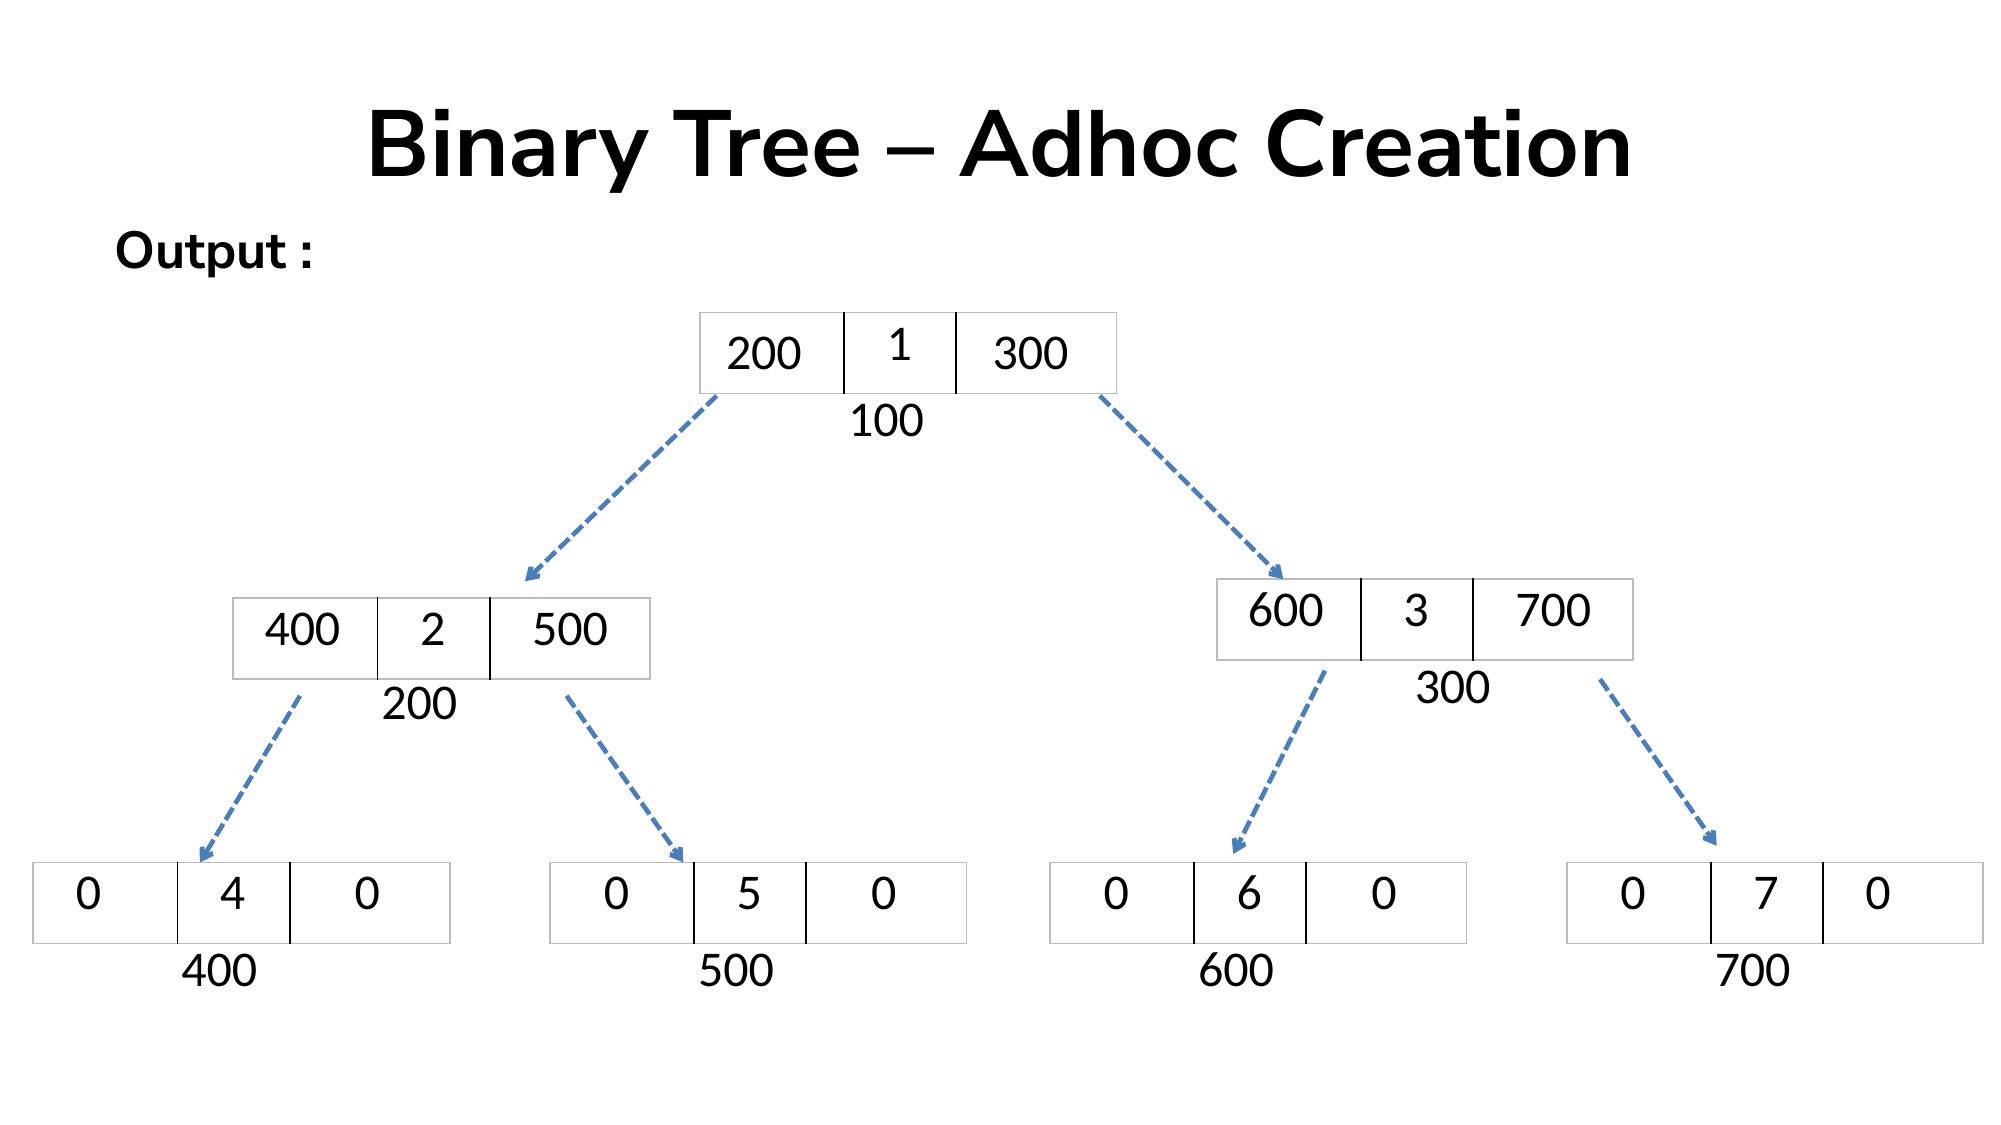

# Binary Tree – Adhoc Creation
Output :
|  | 1 |  |
| --- | --- | --- |
 200                 300
100
| 600 | 3 | 700 |
| --- | --- | --- |
| 400 | 2 | 500 |
| --- | --- | --- |
300
200
| 0 | 4 | 0 |
| --- | --- | --- |
| 0 | 5 | 0 |
| --- | --- | --- |
| 0 | 6 | 0 |
| --- | --- | --- |
| 0 | 7 | 0 |
| --- | --- | --- |
400
500
600
700